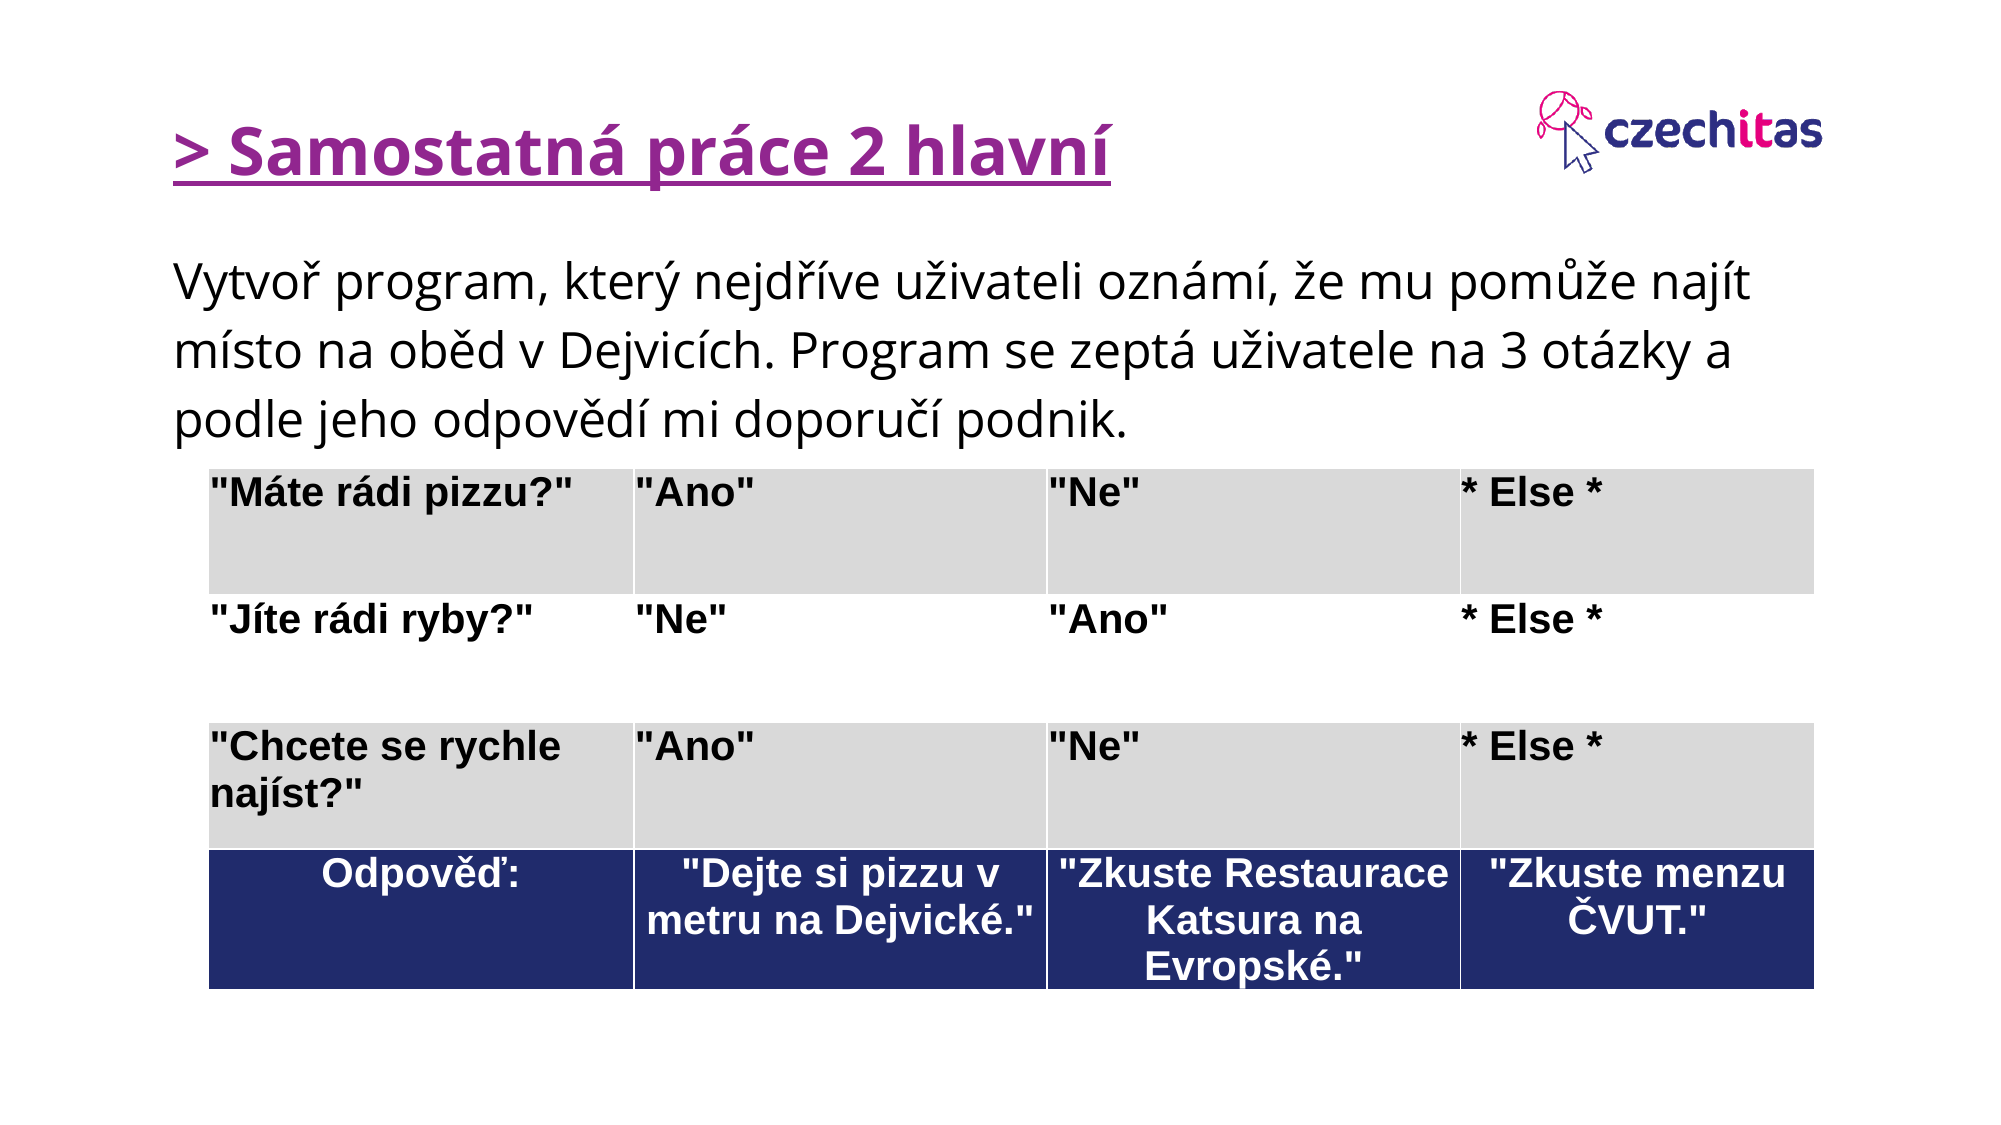

> Samostatná práce 2 hlavní
Vytvoř program, který nejdříve uživateli oznámí, že mu pomůže najít místo na oběd v Dejvicích. Program se zeptá uživatele na 3 otázky a podle jeho odpovědí mi doporučí podnik.
| "Máte rádi pizzu?" | "Ano" | "Ne" | \* Else \* |
| --- | --- | --- | --- |
| "Jíte rádi ryby?" | "Ne" | "Ano" | \* Else \* |
| "Chcete se rychle najíst?" | "Ano" | "Ne" | \* Else \* |
| Odpověď: | "Dejte si pizzu v metru na Dejvické." | "Zkuste Restaurace Katsura na Evropské." | "Zkuste menzu ČVUT." |